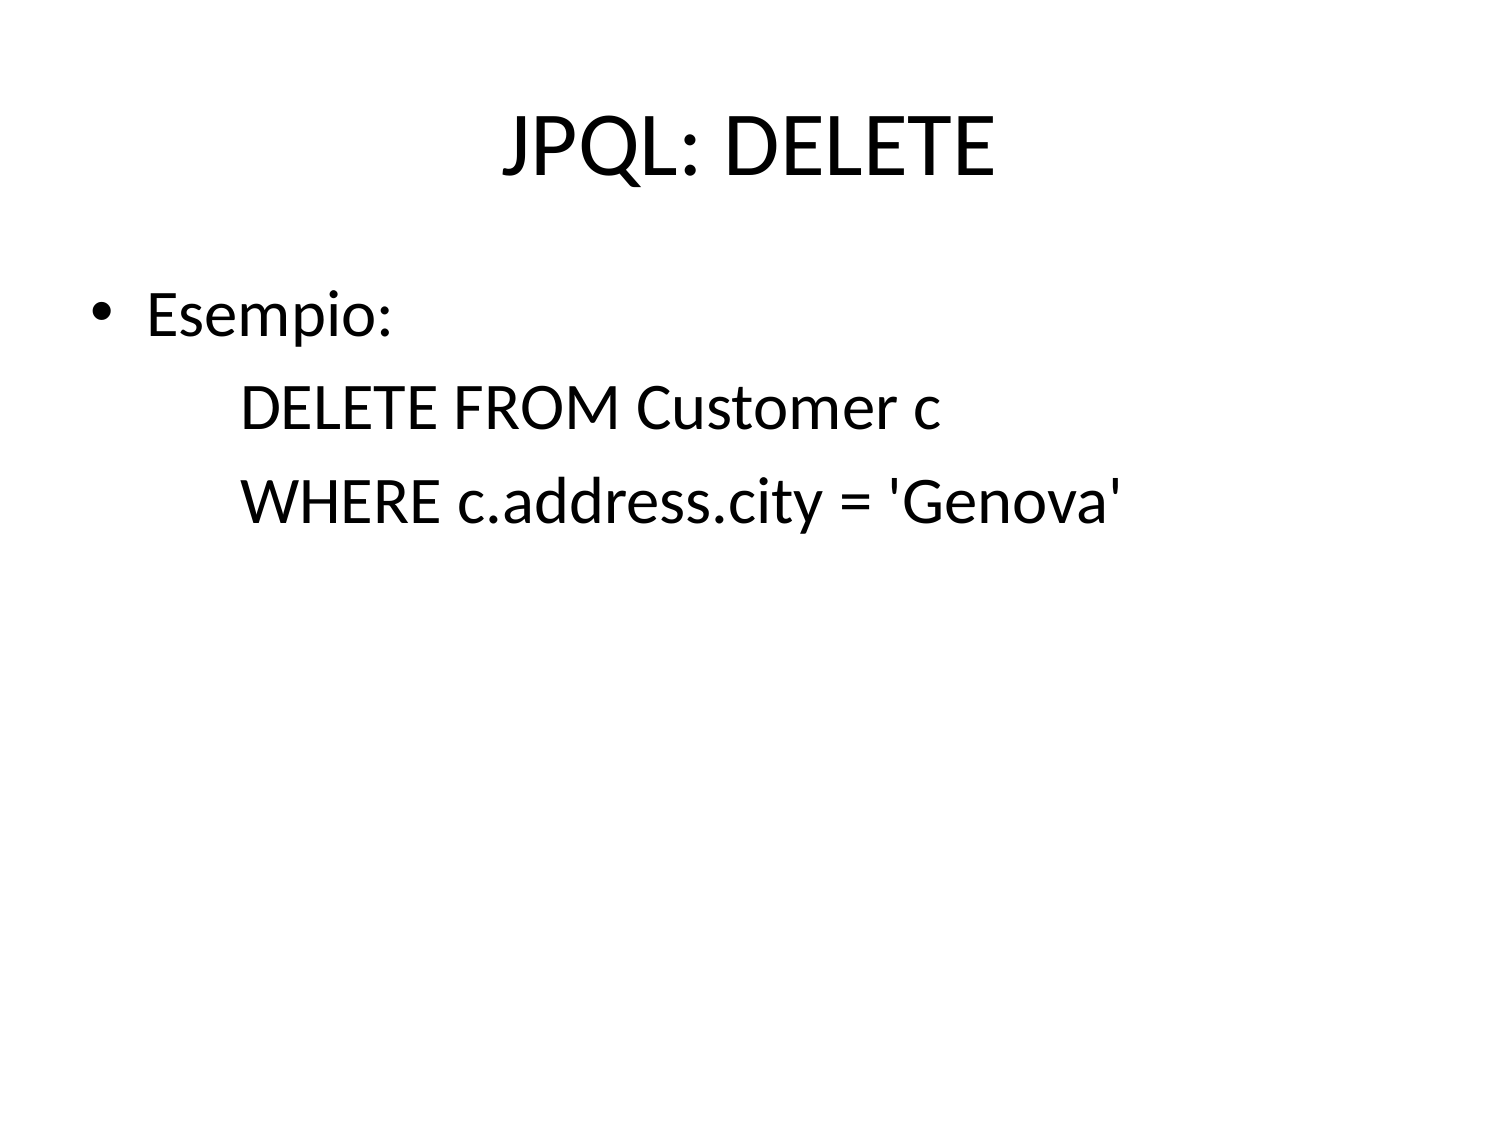

# JPQL: DELETE
Esempio:
	DELETE FROM Customer c
	WHERE c.address.city = 'Genova'